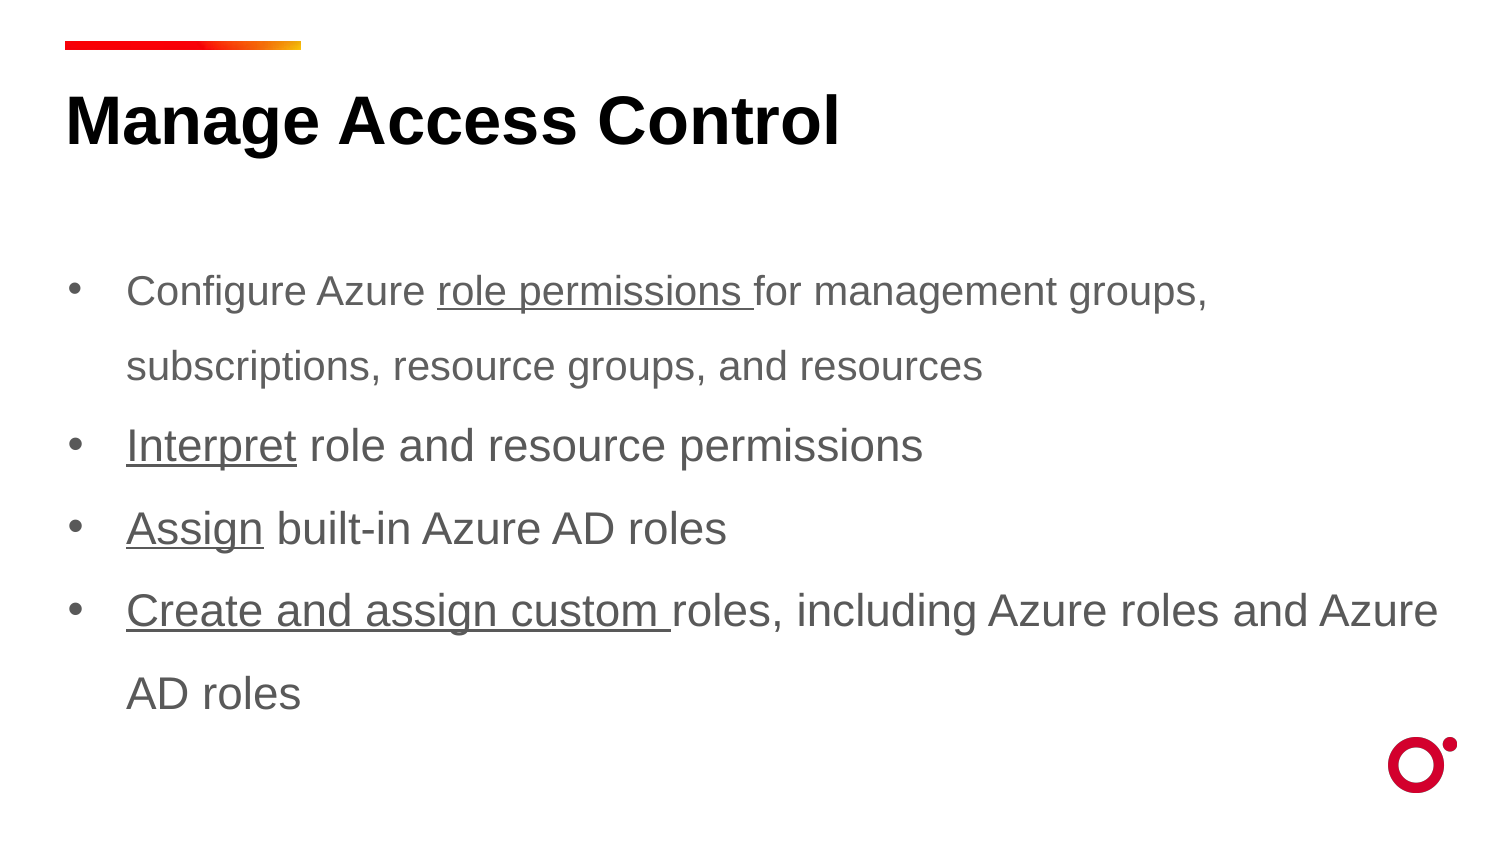

Manage Access Control
Configure Azure role permissions for management groups, subscriptions, resource groups, and resources
Interpret role and resource permissions
Assign built-in Azure AD roles
Create and assign custom roles, including Azure roles and Azure AD roles